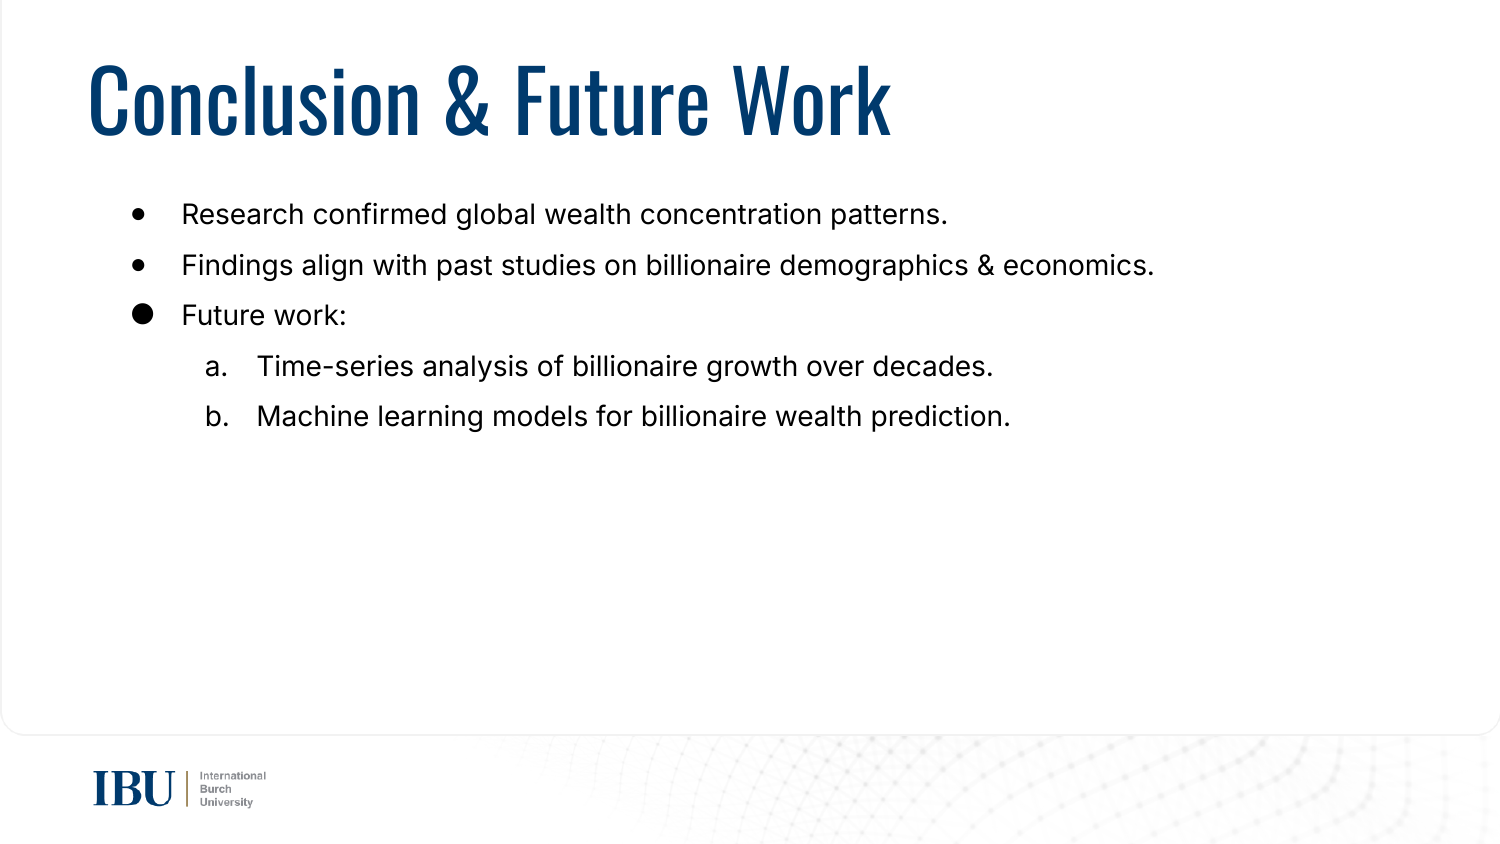

# Conclusion & Future Work
Research confirmed global wealth concentration patterns.
Findings align with past studies on billionaire demographics & economics.
Future work:
Time-series analysis of billionaire growth over decades.
Machine learning models for billionaire wealth prediction.